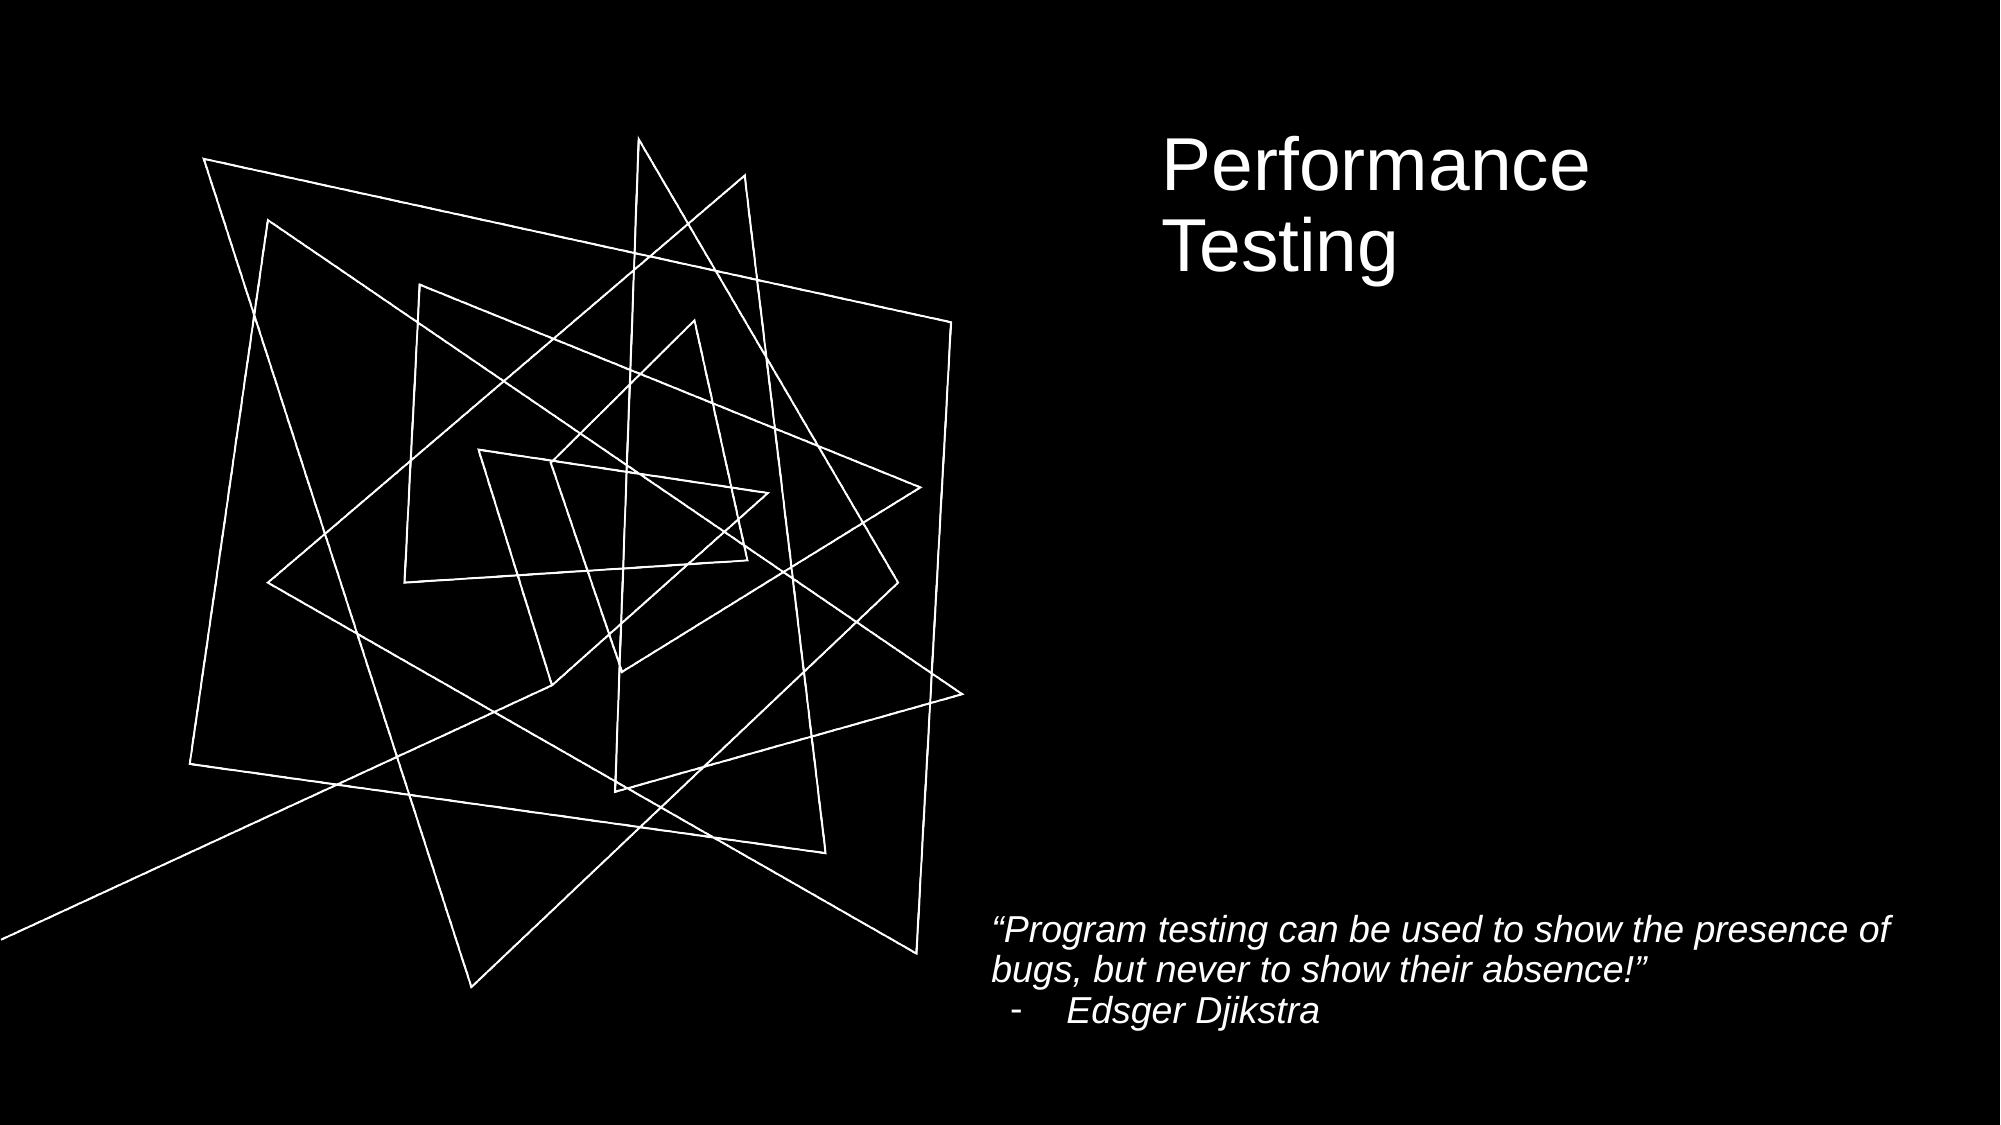

# Performance Testing
“Program testing can be used to show the presence of bugs, but never to show their absence!”
Edsger Djikstra